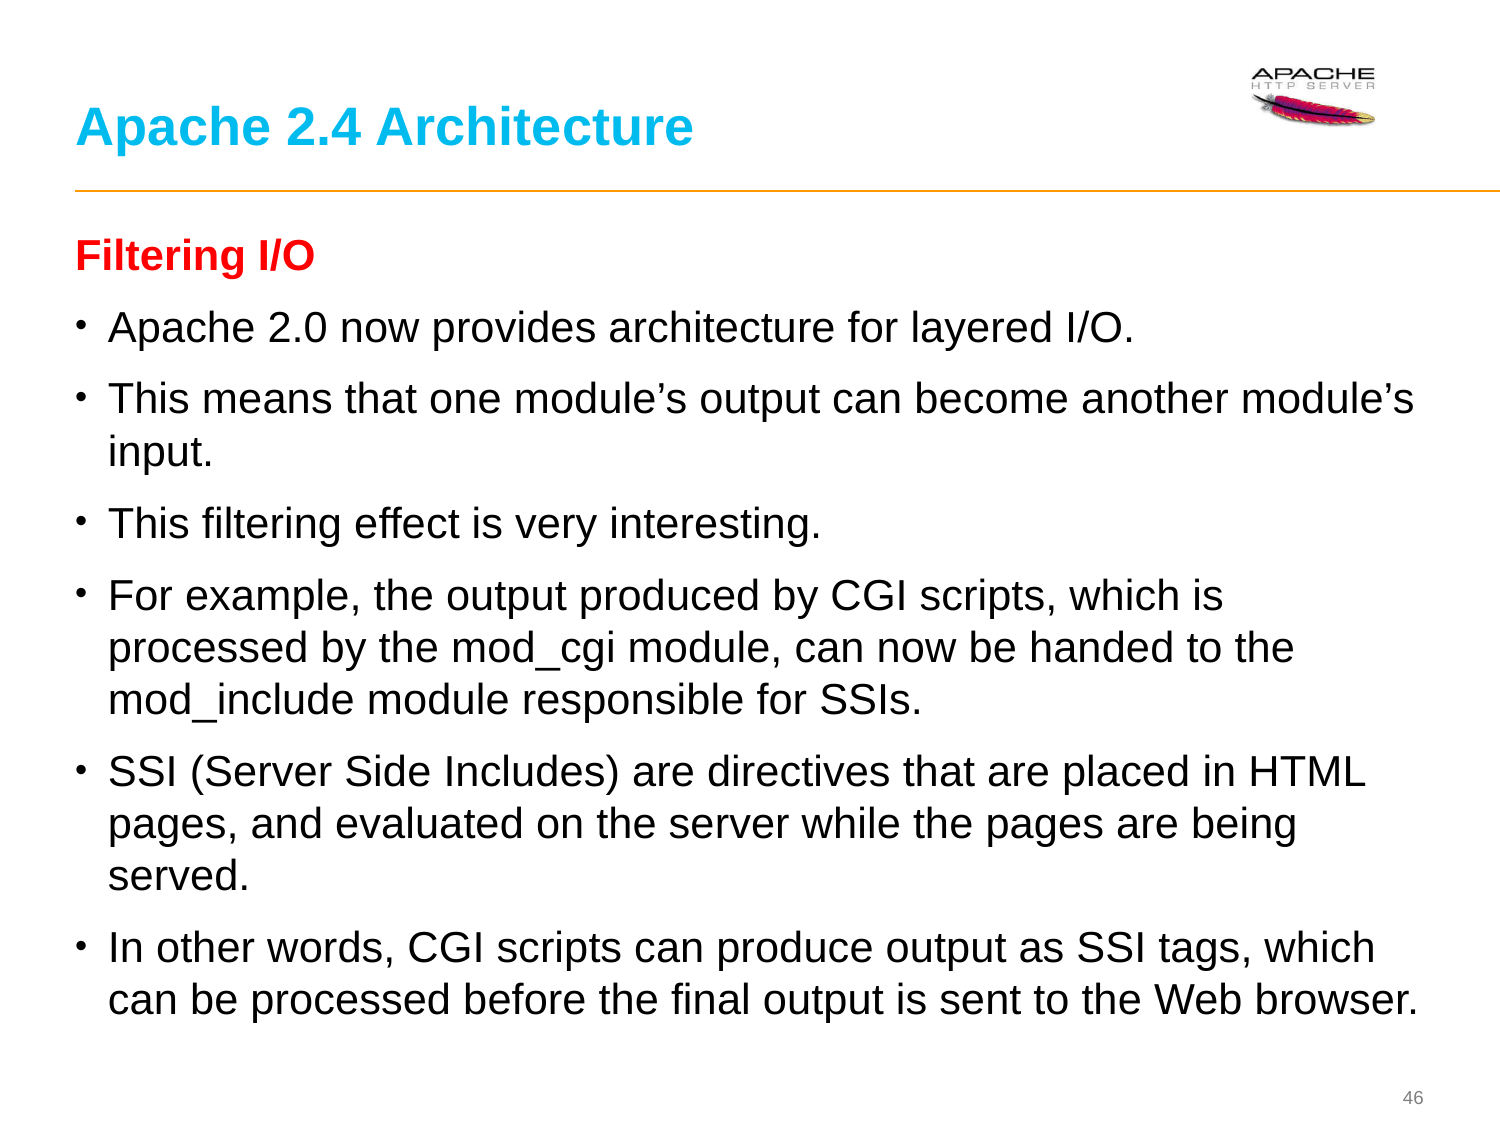

# Apache 2.4 Architecture
Filtering I/O
Apache 2.0 now provides architecture for layered I/O.
This means that one module’s output can become another module’s input.
This filtering effect is very interesting.
For example, the output produced by CGI scripts, which is processed by the mod_cgi module, can now be handed to the mod_include module responsible for SSIs.
SSI (Server Side Includes) are directives that are placed in HTML pages, and evaluated on the server while the pages are being served.
In other words, CGI scripts can produce output as SSI tags, which can be processed before the final output is sent to the Web browser.